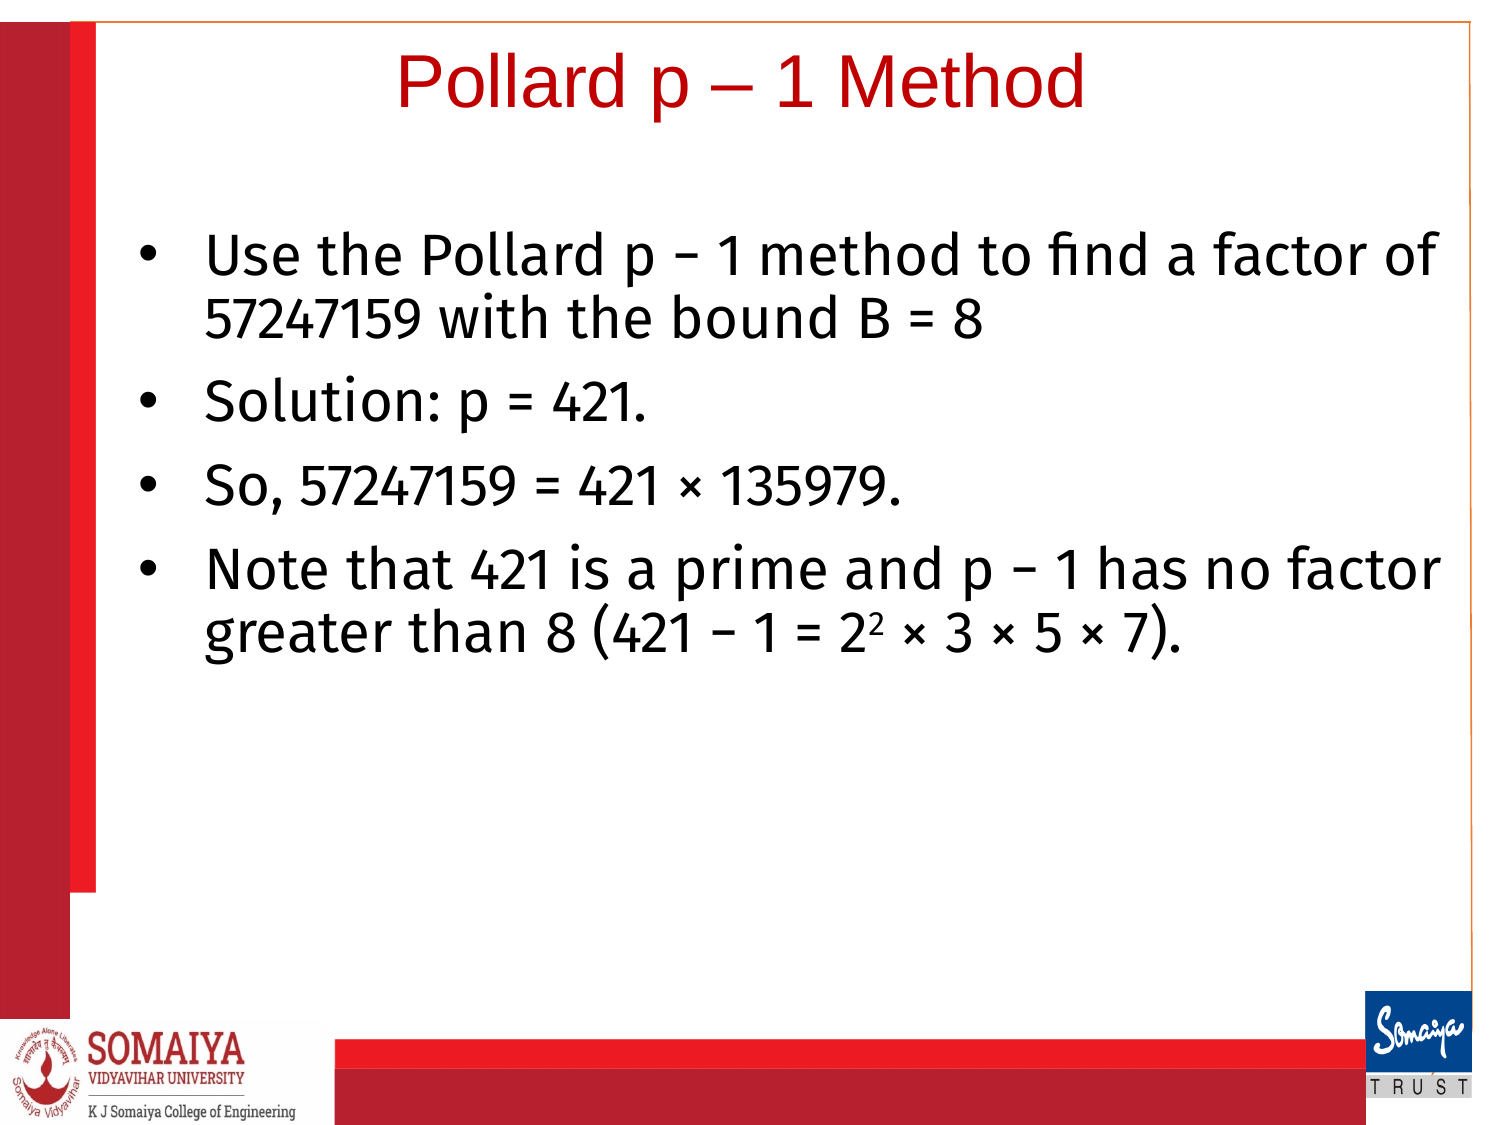

# Pollard p – 1 Method
Use the Pollard p − 1 method to find a factor of 57247159 with the bound B = 8
Solution: p = 421.
So, 57247159 = 421 × 135979.
Note that 421 is a prime and p − 1 has no factor greater than 8 (421 − 1 = 22 × 3 × 5 × 7).